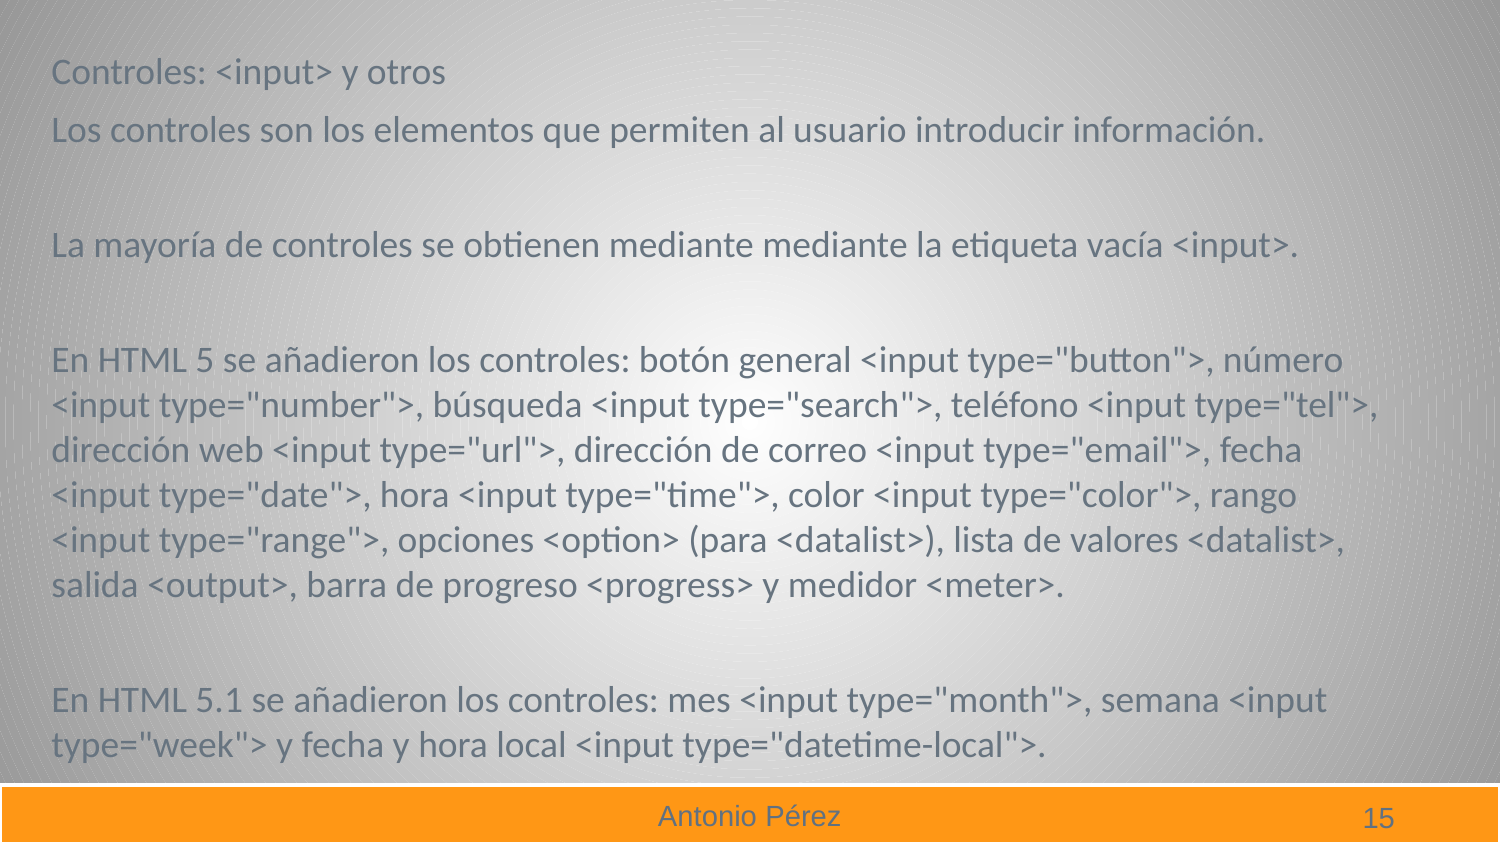

Controles: <input> y otros
Los controles son los elementos que permiten al usuario introducir información.

La mayoría de controles se obtienen mediante mediante la etiqueta vacía <input>.

En HTML 5 se añadieron los controles: botón general <input type="button">, número <input type="number">, búsqueda <input type="search">, teléfono <input type="tel">, dirección web <input type="url">, dirección de correo <input type="email">, fecha <input type="date">, hora <input type="time">, color <input type="color">, rango <input type="range">, opciones <option> (para <datalist>), lista de valores <datalist>, salida <output>, barra de progreso <progress> y medidor <meter>.

En HTML 5.1 se añadieron los controles: mes <input type="month">, semana <input type="week"> y fecha y hora local <input type="datetime-local">.
15